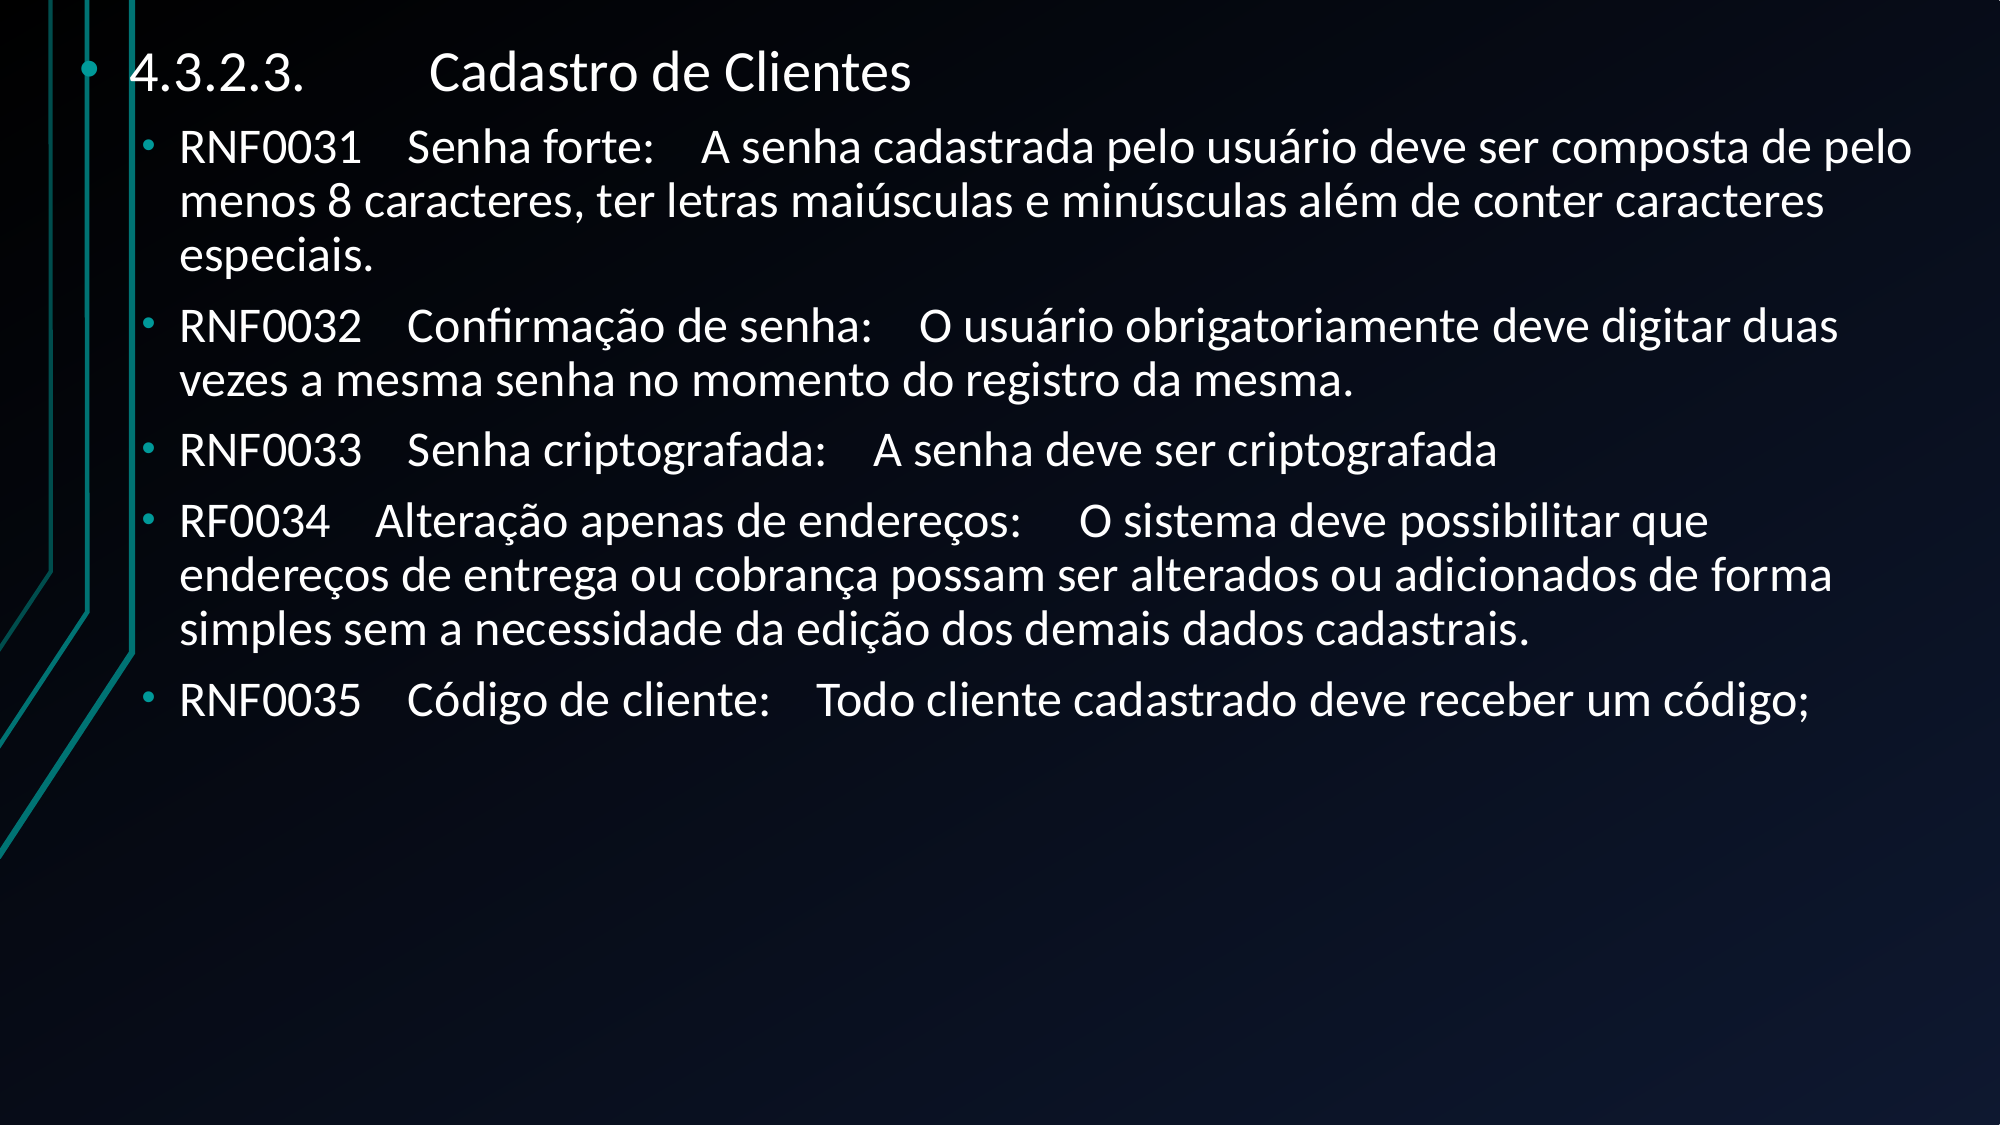

4.3.2.3.	Cadastro de Clientes
RNF0031    Senha forte:    A senha cadastrada pelo usuário deve ser composta de pelo menos 8 caracteres, ter letras maiúsculas e minúsculas além de conter caracteres especiais.
RNF0032    Confirmação de senha:    O usuário obrigatoriamente deve digitar duas vezes a mesma senha no momento do registro da mesma.
RNF0033    Senha criptografada:    A senha deve ser criptografada
RF0034    Alteração apenas de endereços:     O sistema deve possibilitar que endereços de entrega ou cobrança possam ser alterados ou adicionados de forma simples sem a necessidade da edição dos demais dados cadastrais.
RNF0035    Código de cliente:    Todo cliente cadastrado deve receber um código;